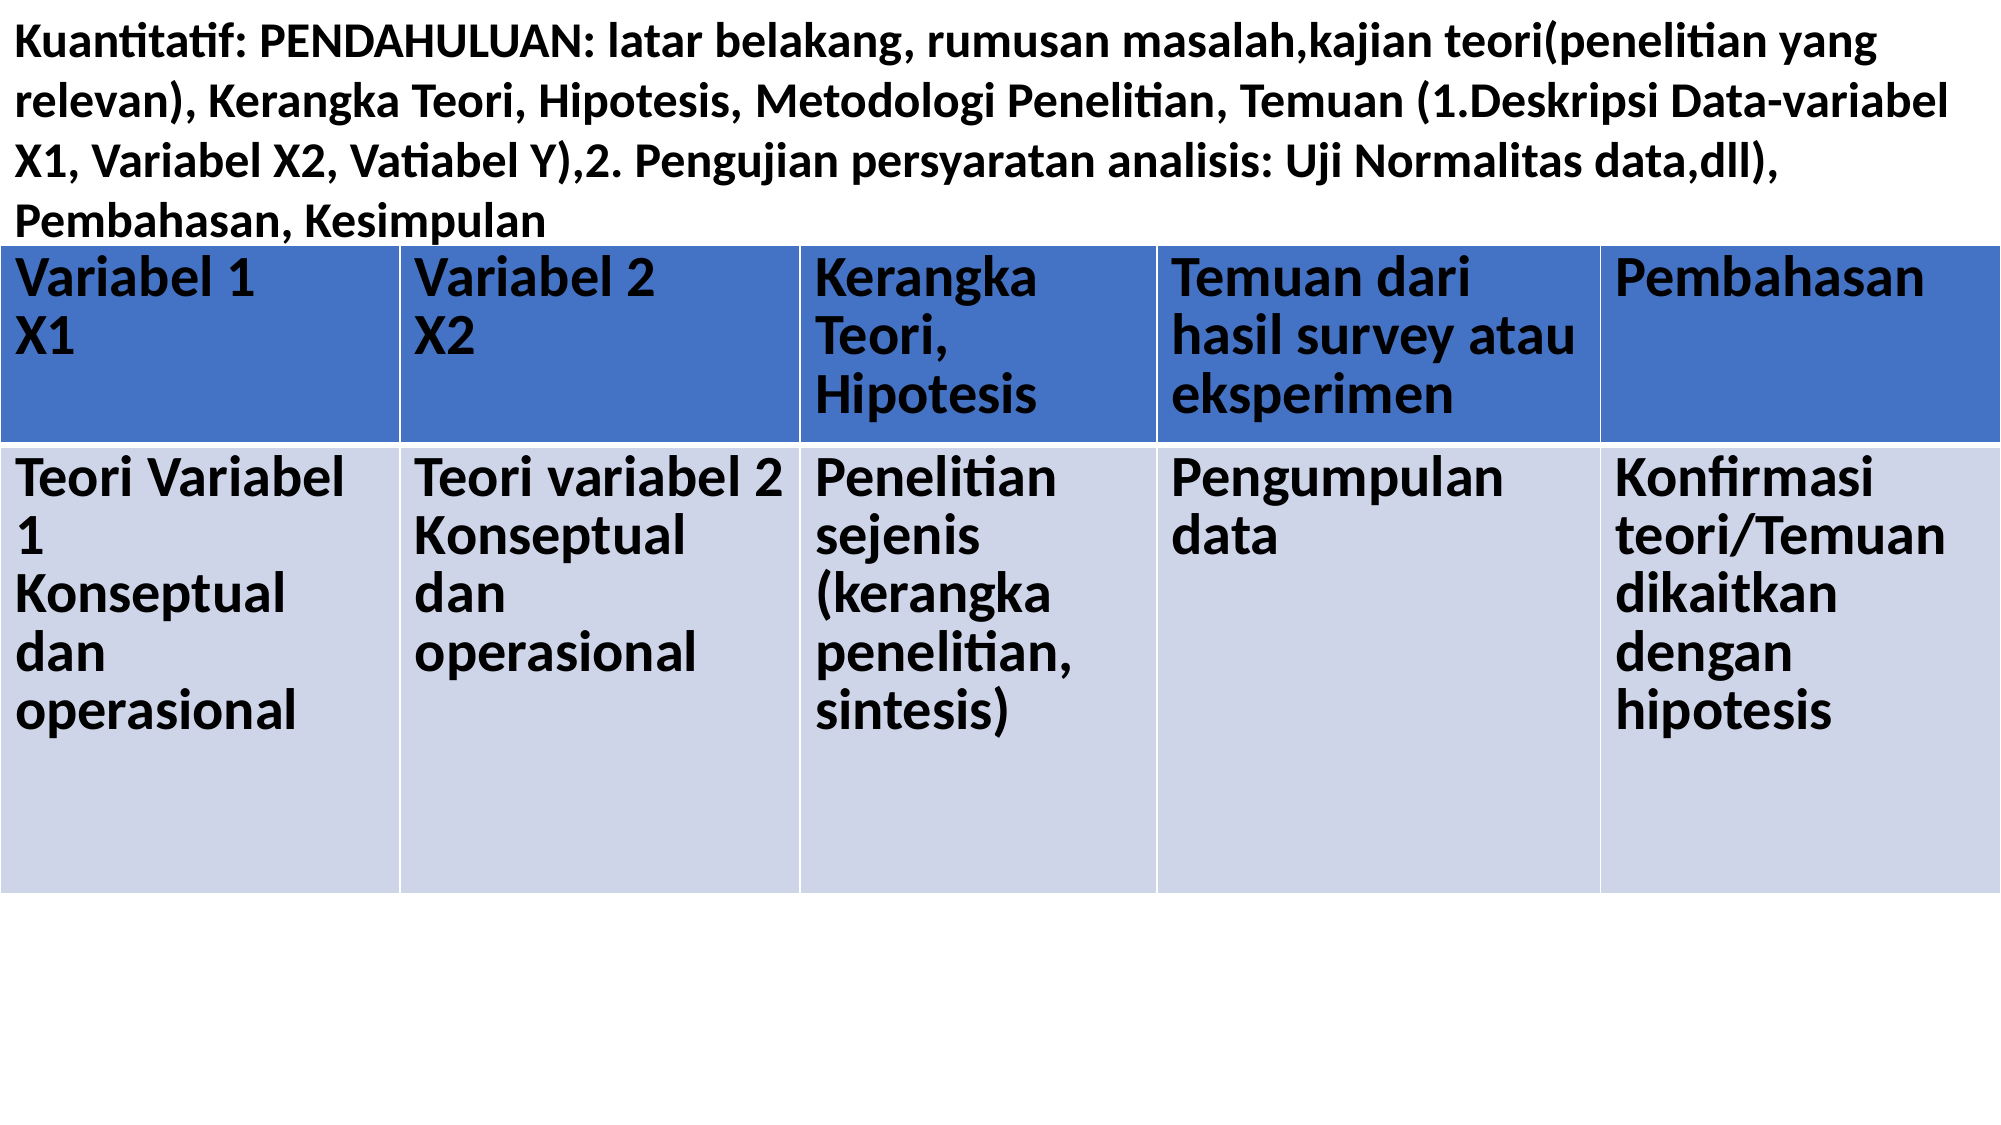

Kuantitatif: PENDAHULUAN: latar belakang, rumusan masalah,kajian teori(penelitian yang relevan), Kerangka Teori, Hipotesis, Metodologi Penelitian, Temuan (1.Deskripsi Data-variabel X1, Variabel X2, Vatiabel Y),2. Pengujian persyaratan analisis: Uji Normalitas data,dll), Pembahasan, Kesimpulan
| Variabel 1 X1 | Variabel 2 X2 | Kerangka Teori, Hipotesis | Temuan dari hasil survey atau eksperimen | Pembahasan |
| --- | --- | --- | --- | --- |
| Teori Variabel 1 Konseptual dan operasional | Teori variabel 2 Konseptual dan operasional | Penelitian sejenis (kerangka penelitian, sintesis) | Pengumpulan data | Konfirmasi teori/Temuan dikaitkan dengan hipotesis |